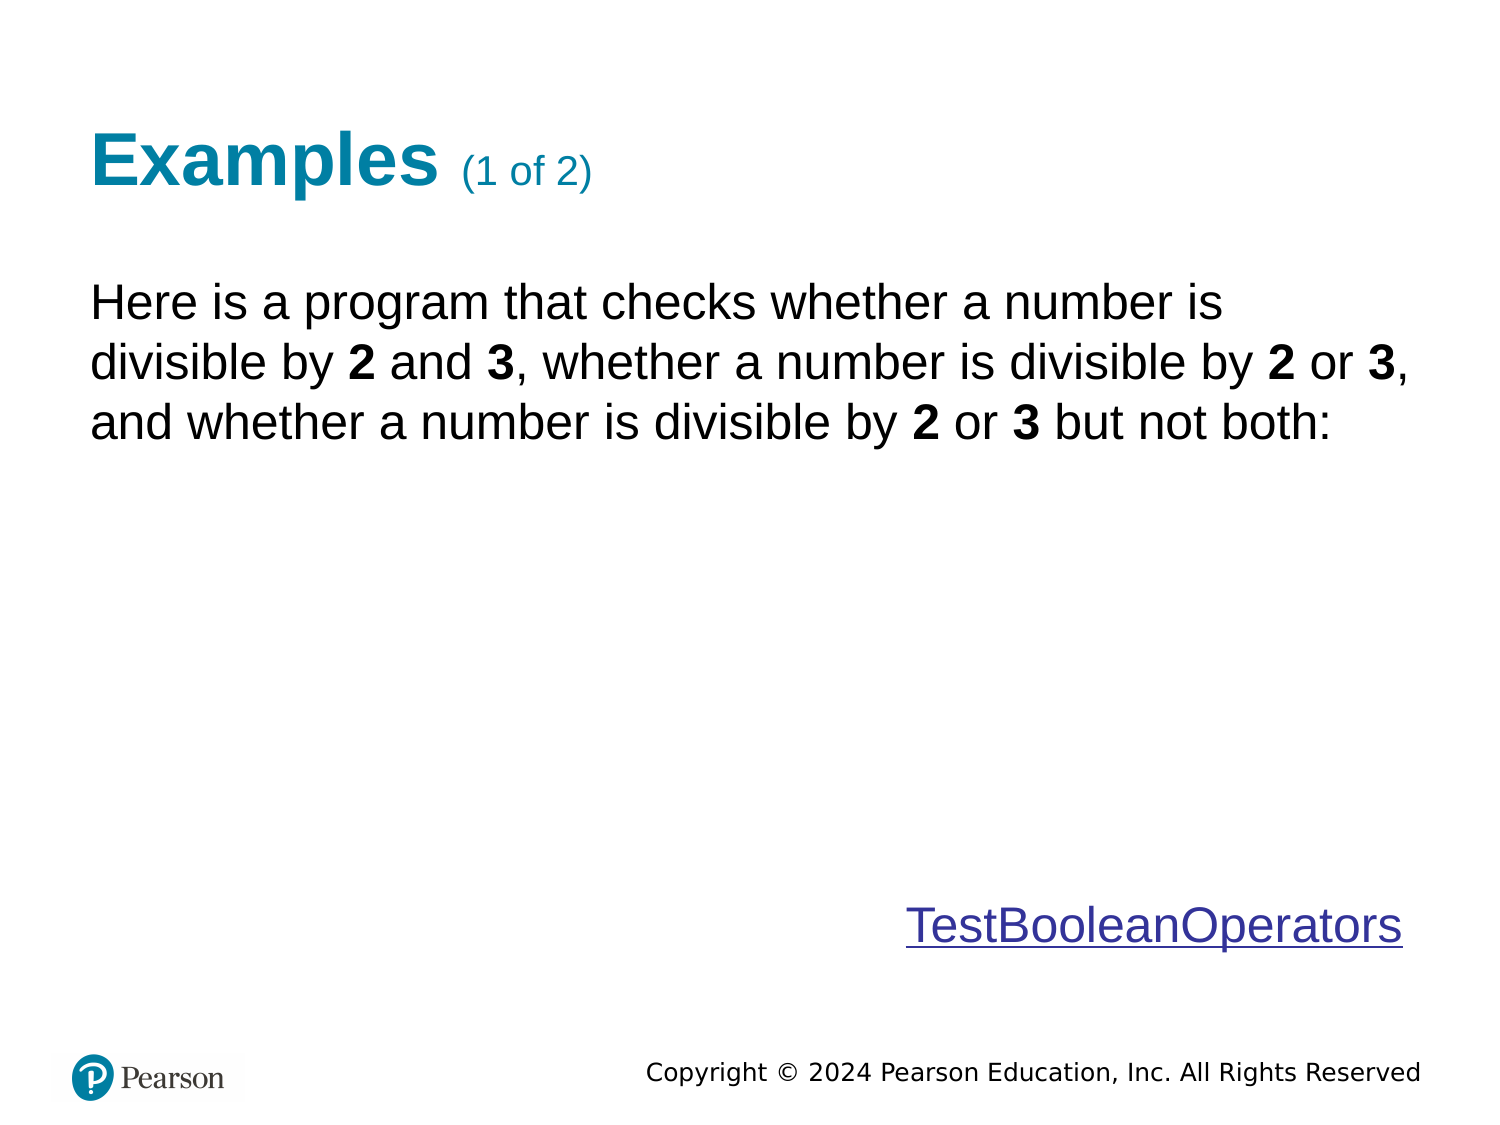

# Examples (1 of 2)
Here is a program that checks whether a number is divisible by 2 and 3, whether a number is divisible by 2 or 3, and whether a number is divisible by 2 or 3 but not both:
TestBooleanOperators